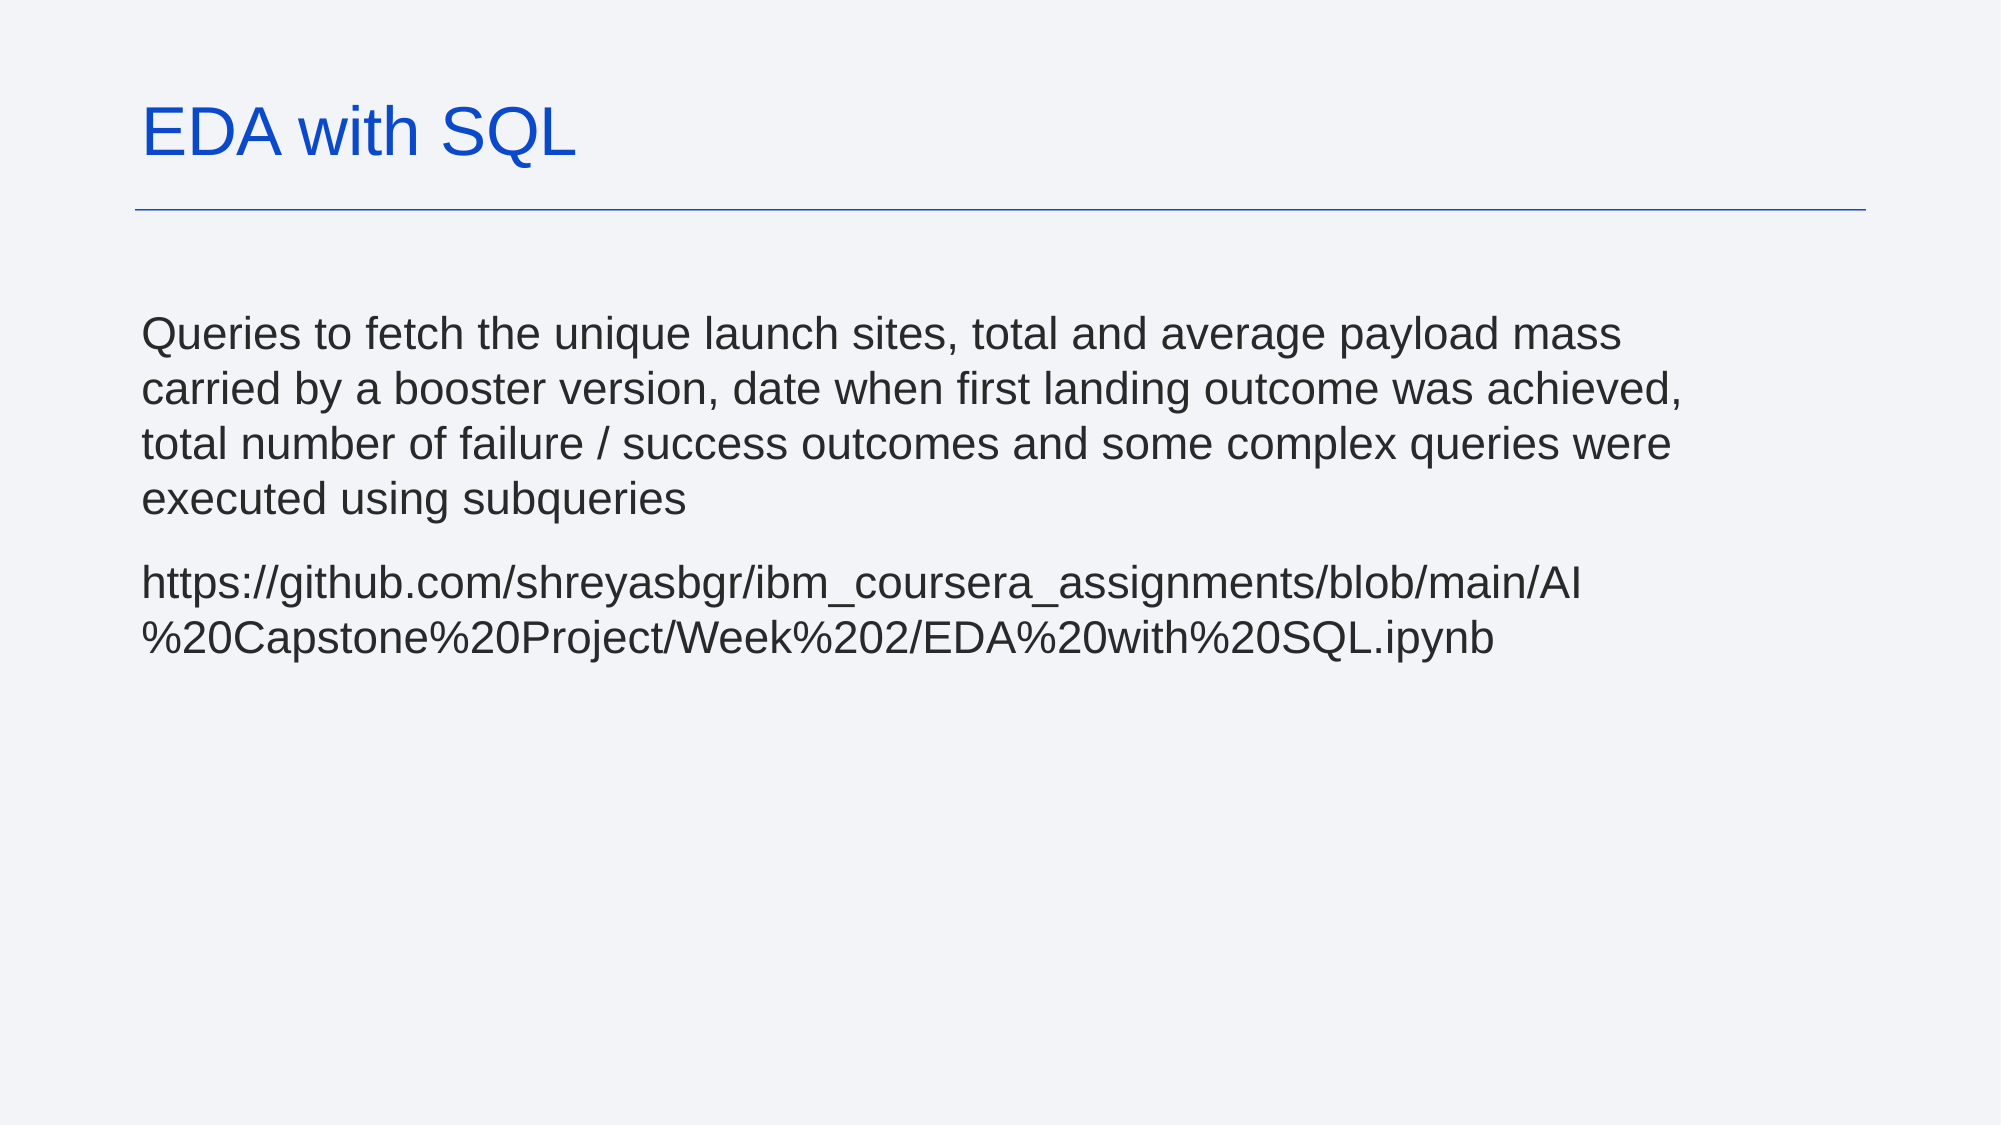

EDA with SQL
Queries to fetch the unique launch sites, total and average payload mass carried by a booster version, date when first landing outcome was achieved, total number of failure / success outcomes and some complex queries were executed using subqueries
https://github.com/shreyasbgr/ibm_coursera_assignments/blob/main/AI%20Capstone%20Project/Week%202/EDA%20with%20SQL.ipynb

12